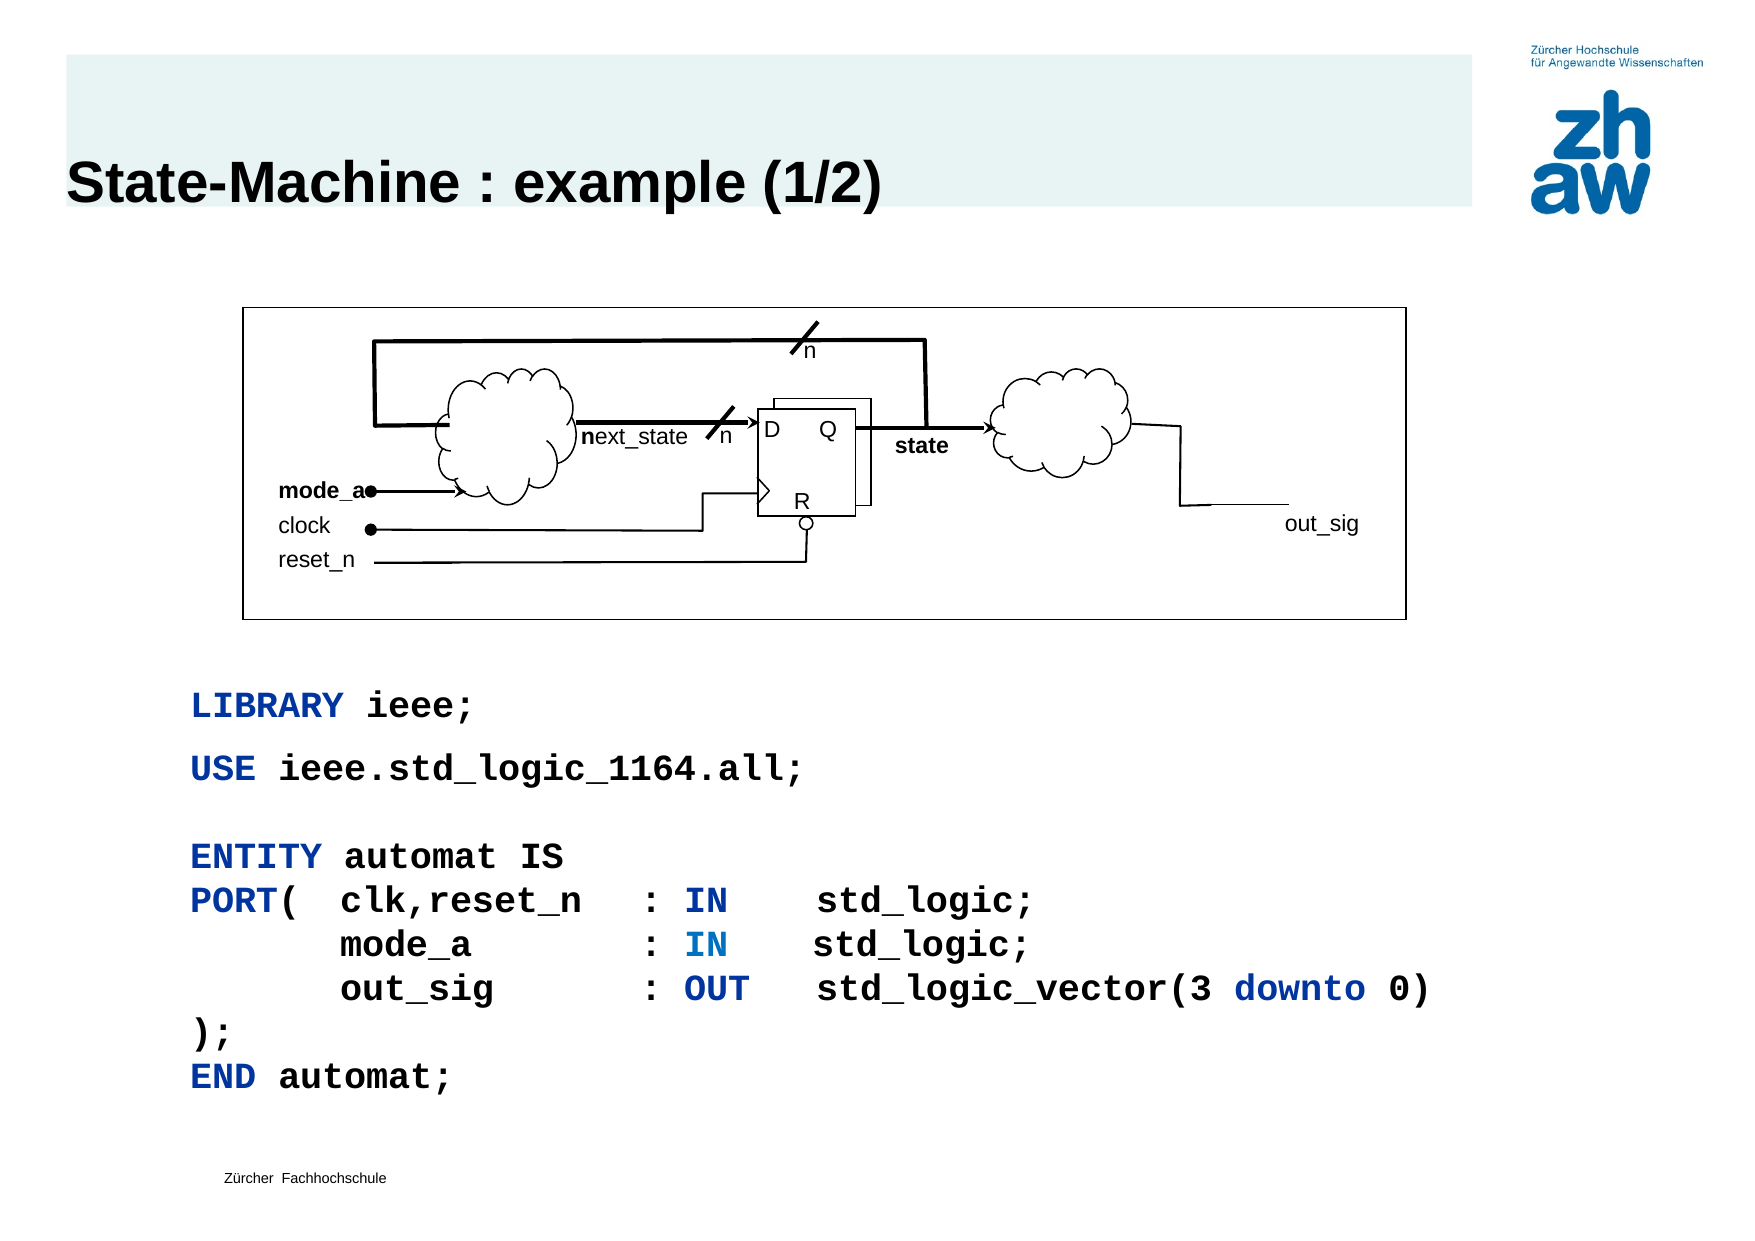

State-Machine : example (1/2)

D      Q

    S

D      Q

   R

mode_a
clock
reset_n

out_sig

n

n
next_state
state

LIBRARY ieee;
USE ieee.std_logic_1164.all;
ENTITY automat IS
PORT( 	clk,reset_n	: IN    std_logic;
	mode_a		: IN	 std_logic;
	out_sig     	: OUT   std_logic_vector(3 downto 0)
);
END automat;